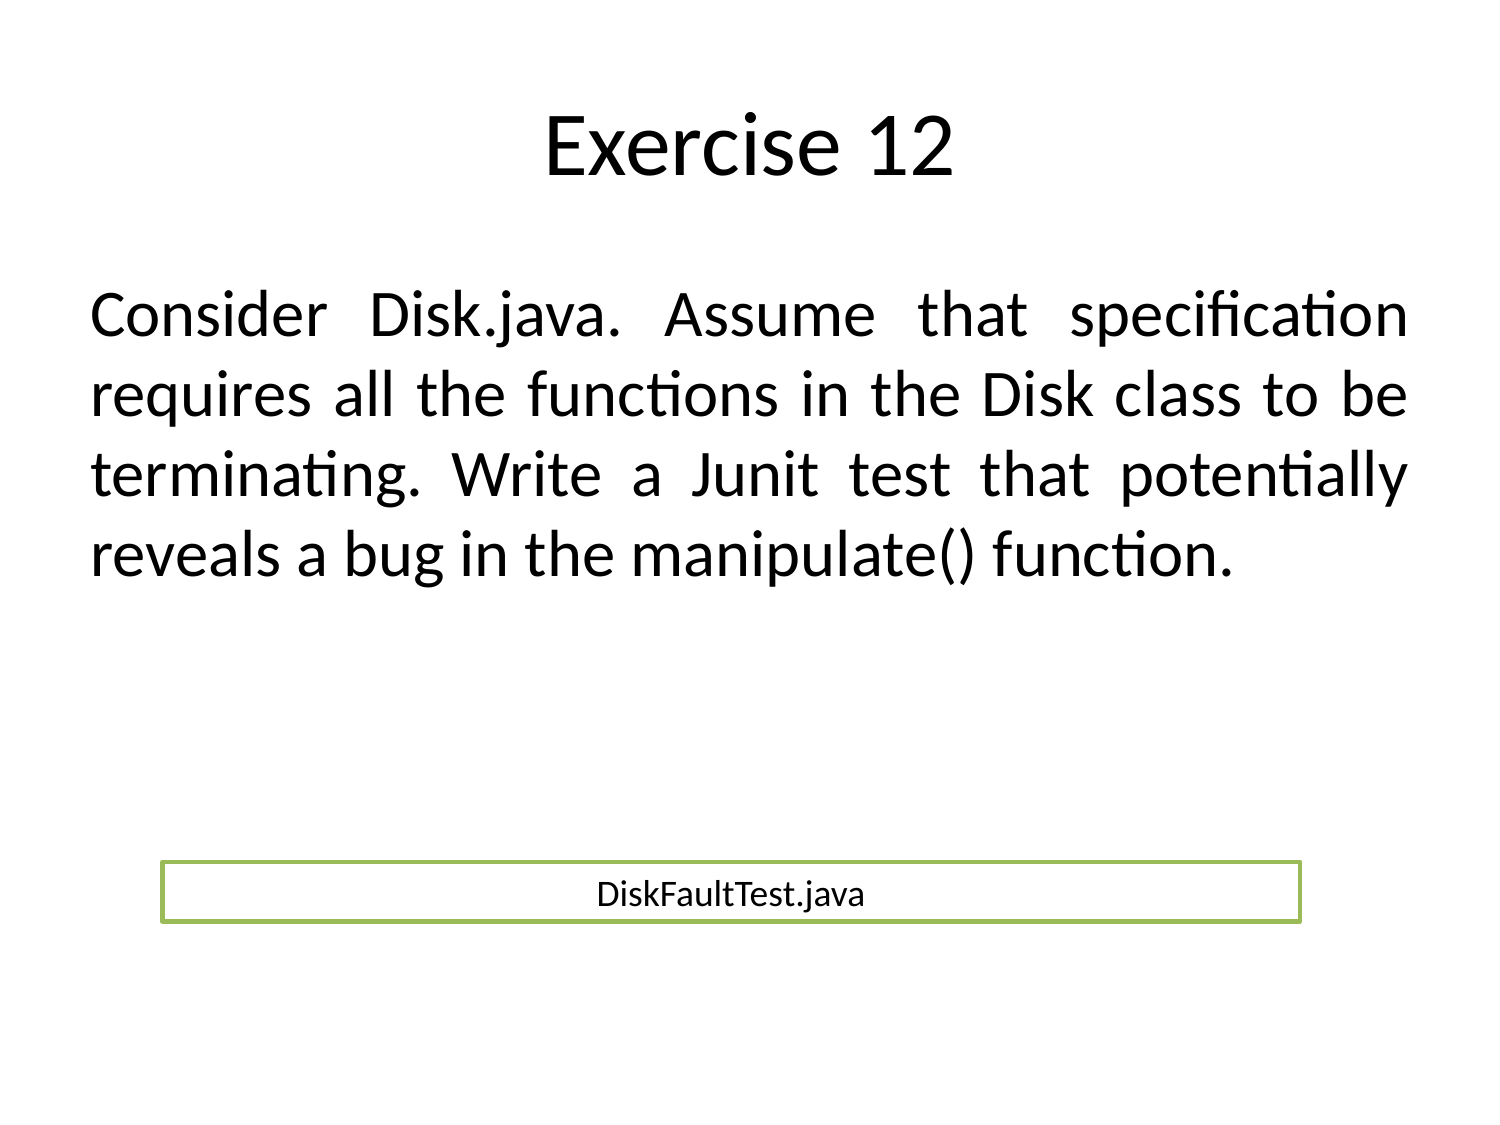

# Exercise 12
Consider Disk.java. Assume that specification requires all the functions in the Disk class to be terminating. Write a Junit test that potentially reveals a bug in the manipulate() function.
DiskFaultTest.java